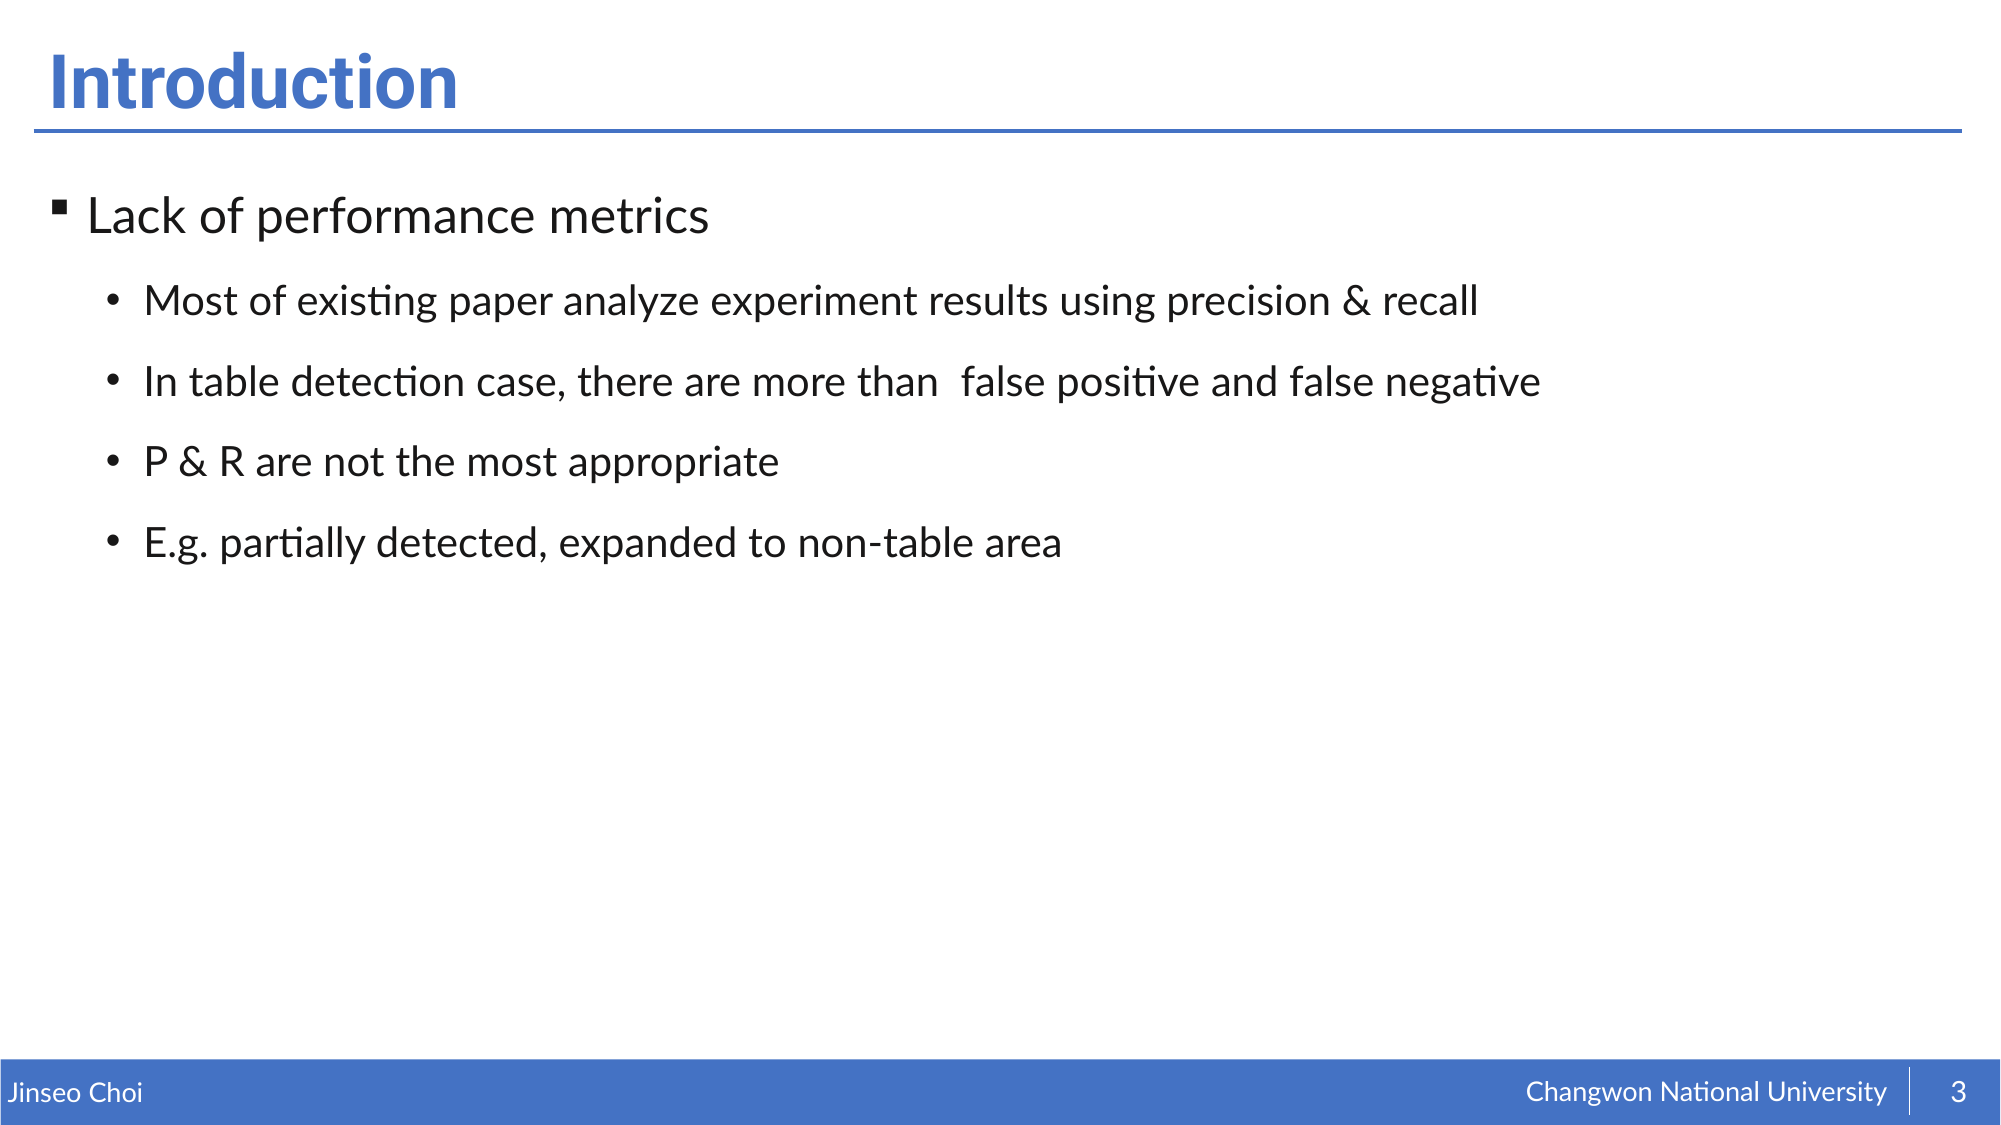

# Introduction
Lack of performance metrics
Most of existing paper analyze experiment results using precision & recall
In table detection case, there are more than  false positive and false negative
P & R are not the most appropriate
E.g. partially detected, expanded to non-table area

3